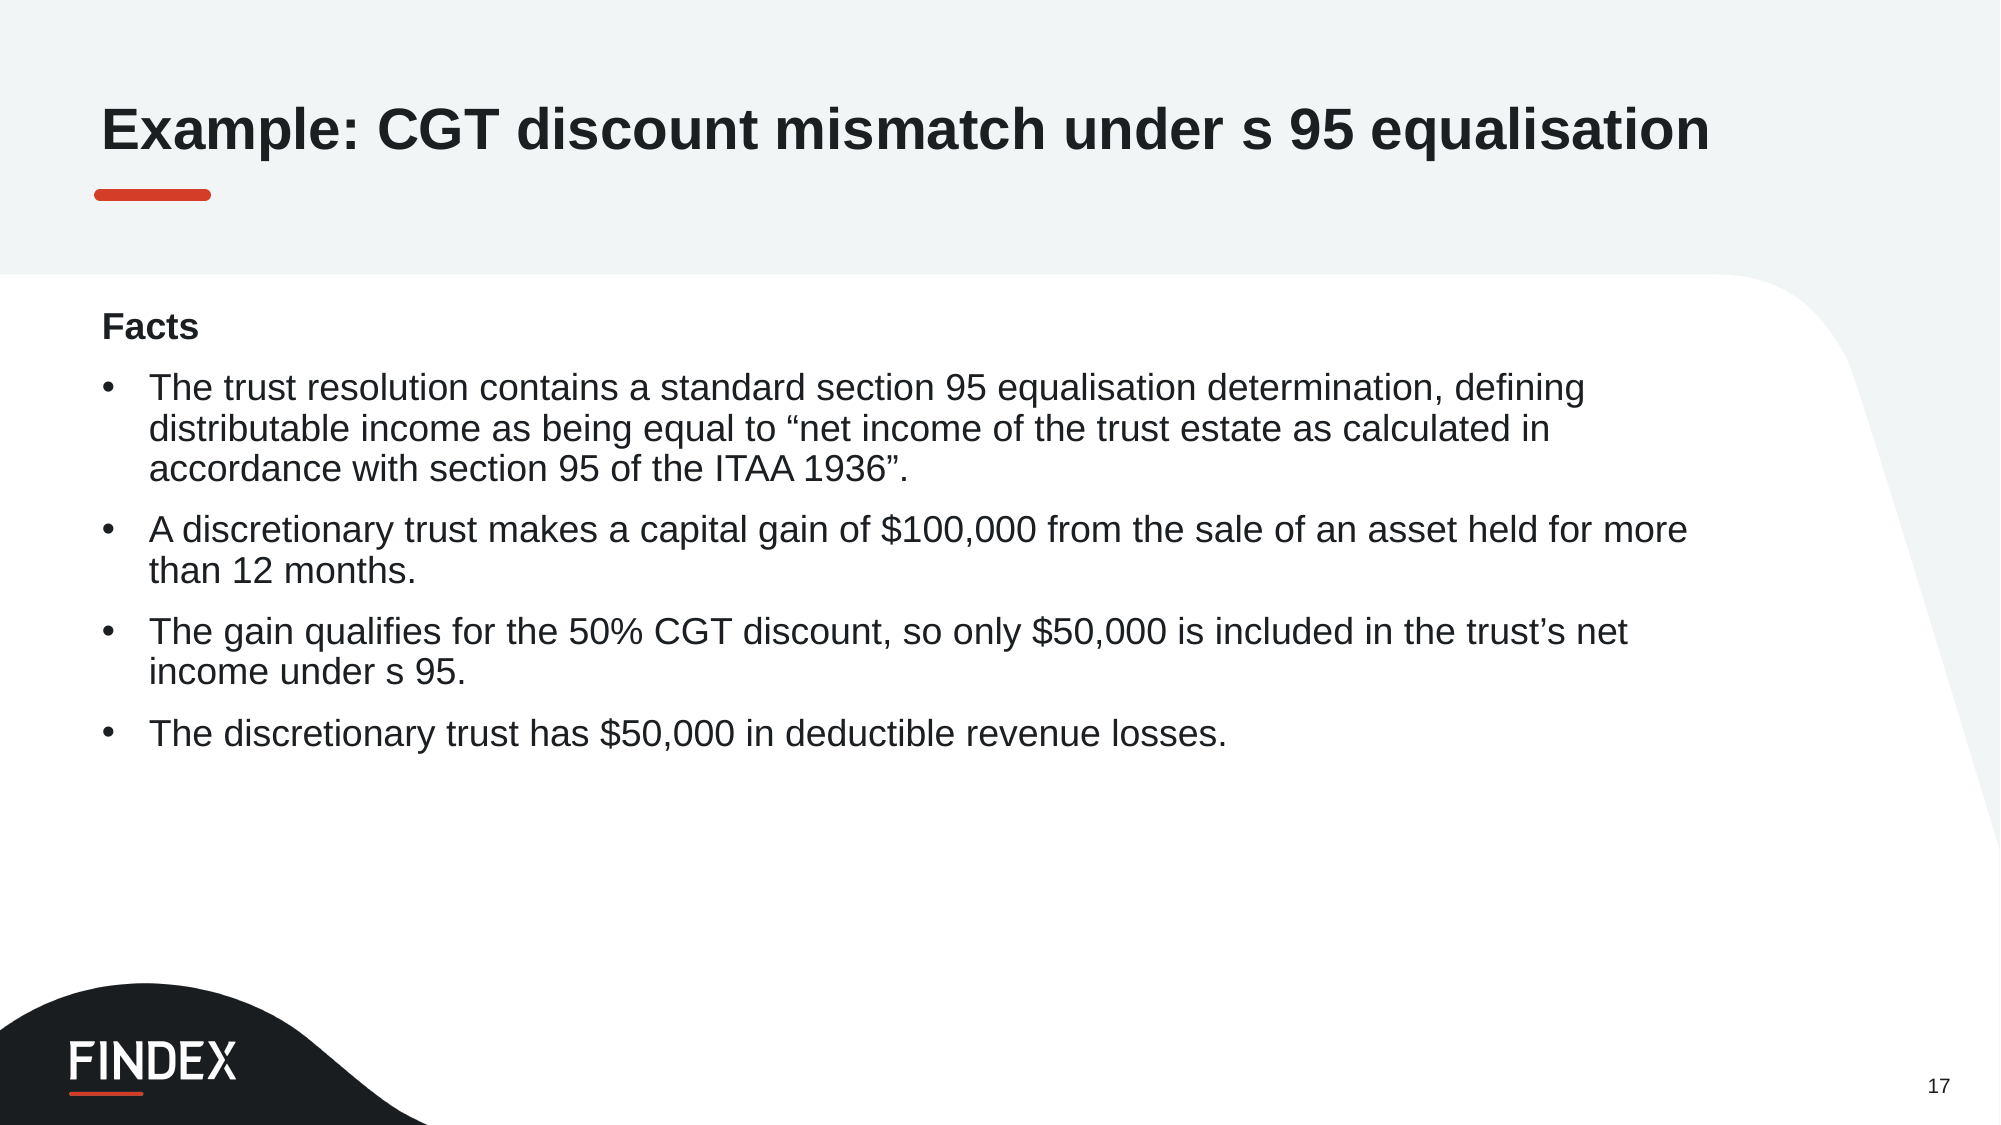

Example: CGT discount mismatch under s 95 equalisation
Facts
The trust resolution contains a standard section 95 equalisation determination, defining distributable income as being equal to “net income of the trust estate as calculated in accordance with section 95 of the ITAA 1936”.
A discretionary trust makes a capital gain of $100,000 from the sale of an asset held for more than 12 months.
The gain qualifies for the 50% CGT discount, so only $50,000 is included in the trust’s net income under s 95.
The discretionary trust has $50,000 in deductible revenue losses.